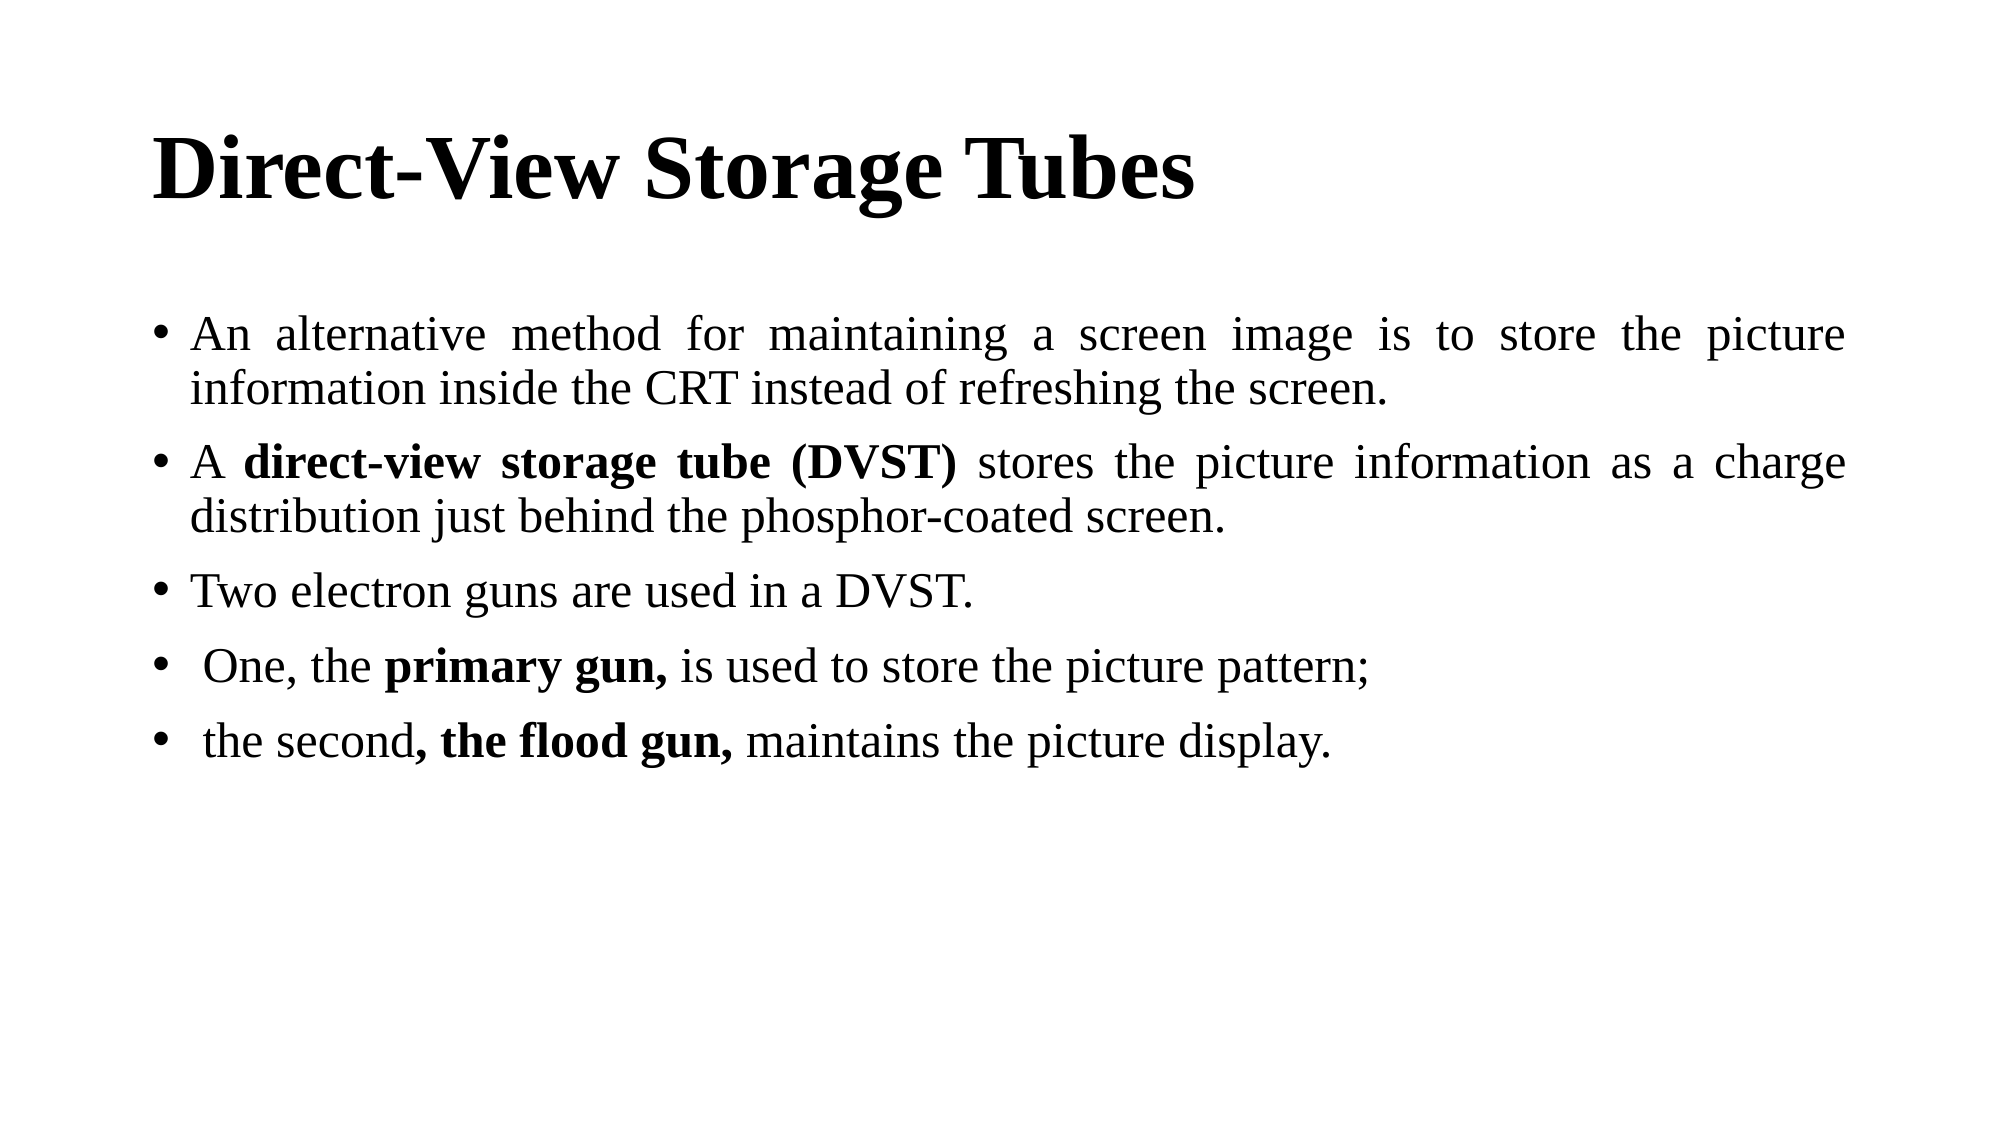

# Direct-View Storage Tubes
An alternative method for maintaining a screen image is to store the picture information inside the CRT instead of refreshing the screen.
A direct-view storage tube (DVST) stores the picture information as a charge distribution just behind the phosphor-coated screen.
Two electron guns are used in a DVST.
 One, the primary gun, is used to store the picture pattern;
 the second, the flood gun, maintains the picture display.